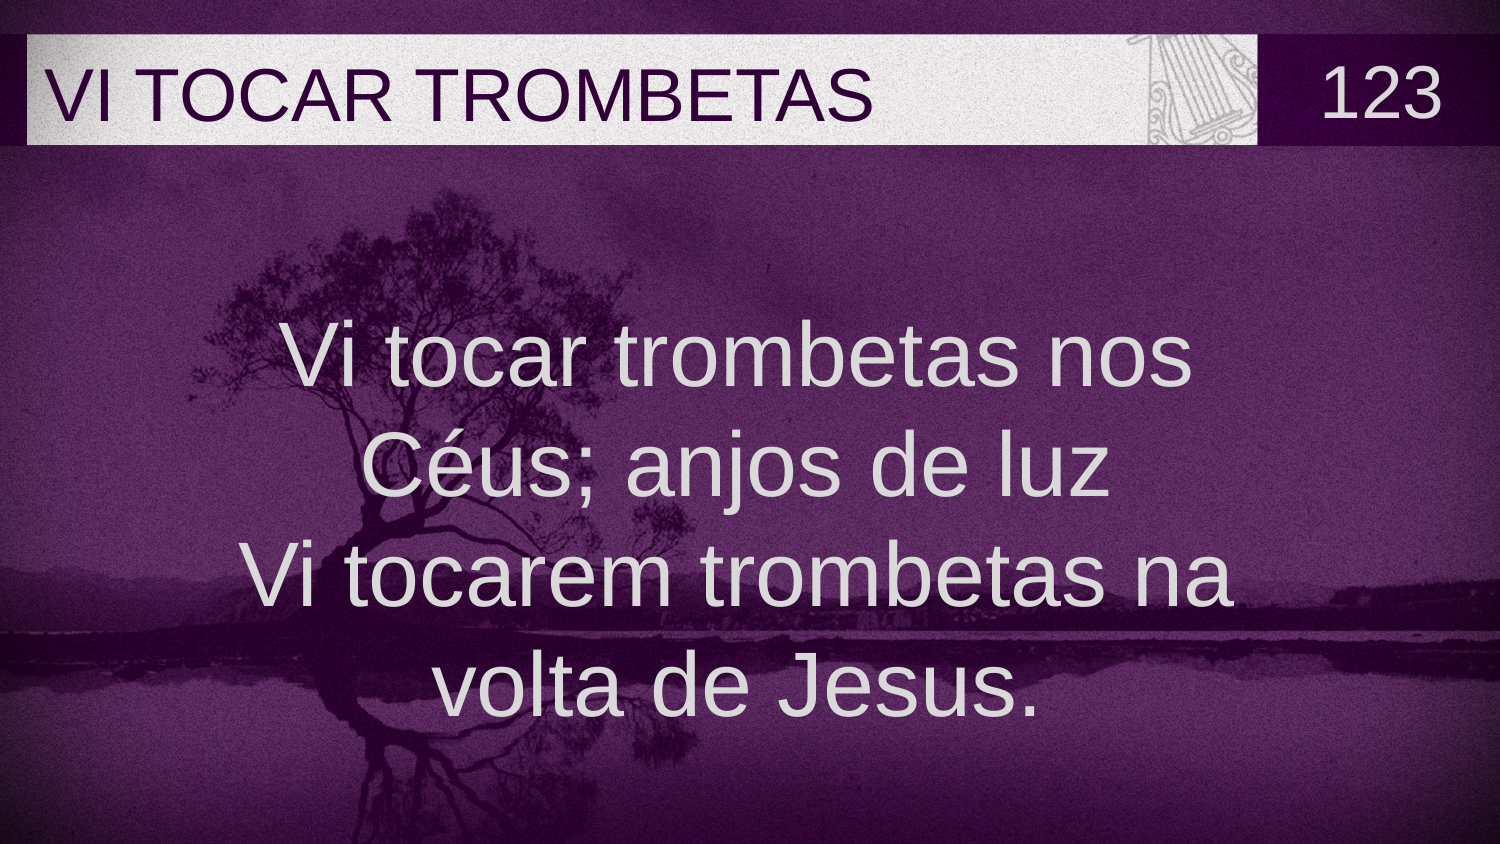

# VI TOCAR TROMBETAS
123
Vi tocar trombetas nos
Céus; anjos de luz
Vi tocarem trombetas na
volta de Jesus.